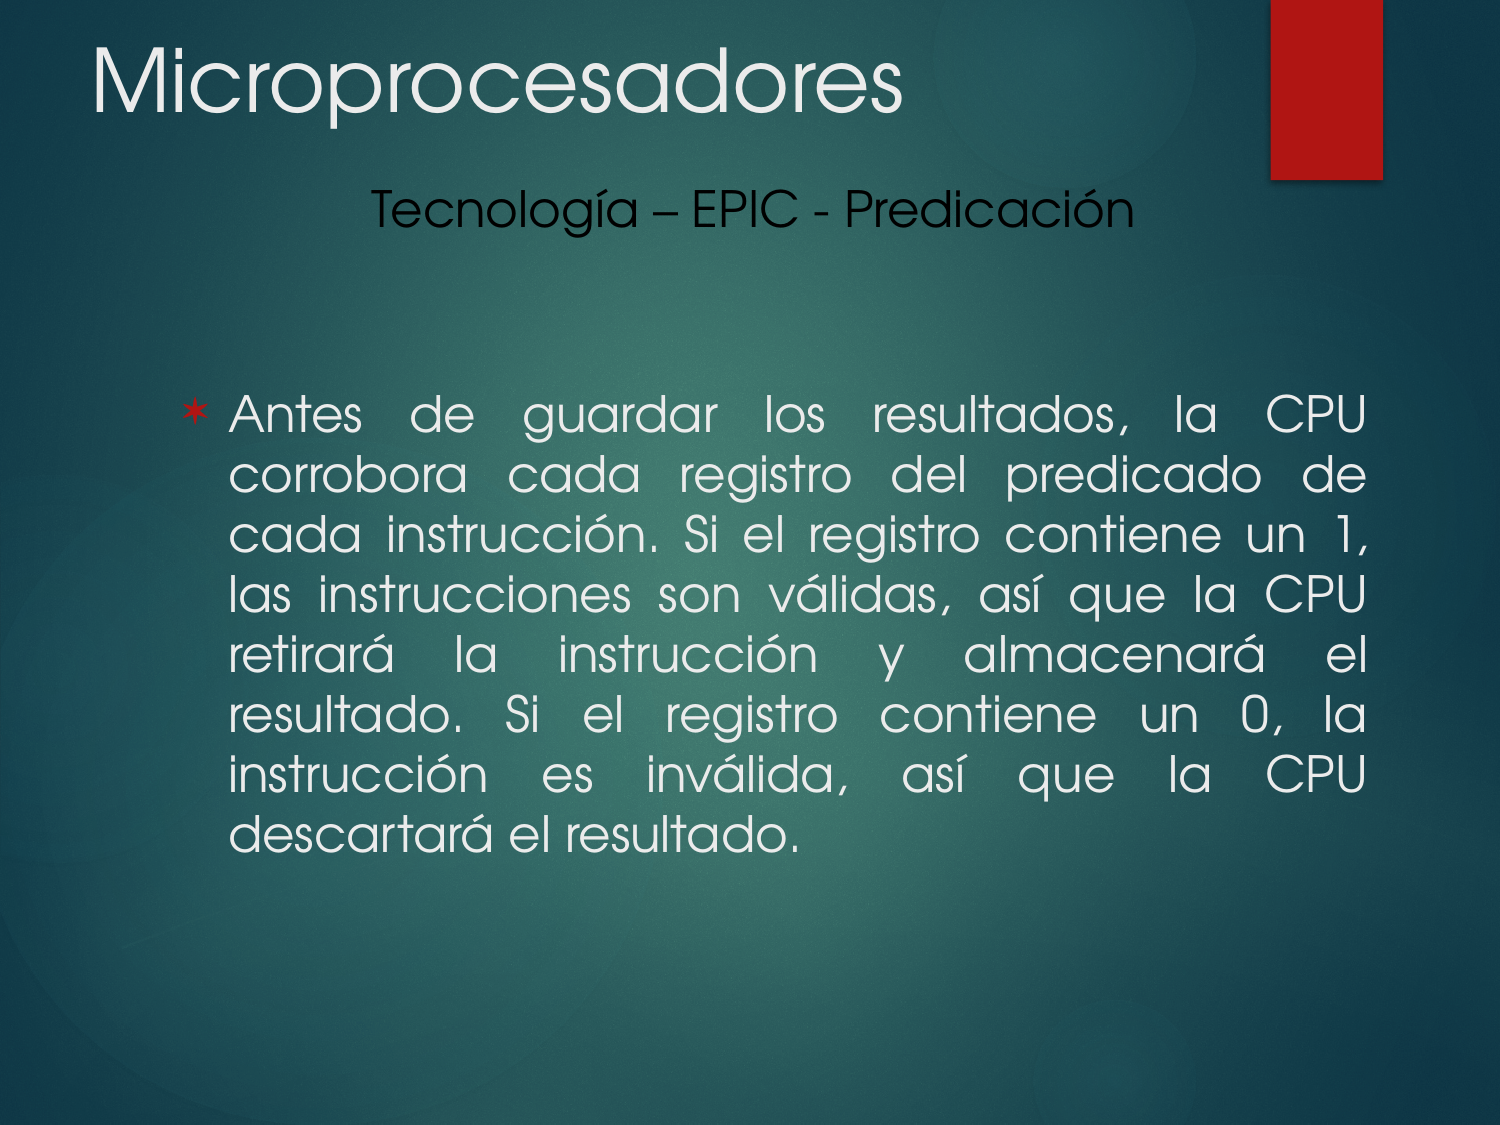

# Microprocesadores
Tecnología – EPIC - Predicación

Antes de guardar los resultados, la CPU corrobora cada registro del predicado de cada instrucción. Si el registro contiene un 1, las instrucciones son válidas, así que la CPU retirará la instrucción y almacenará el resultado. Si el registro contiene un 0, la instrucción es inválida, así que la CPU descartará el resultado.